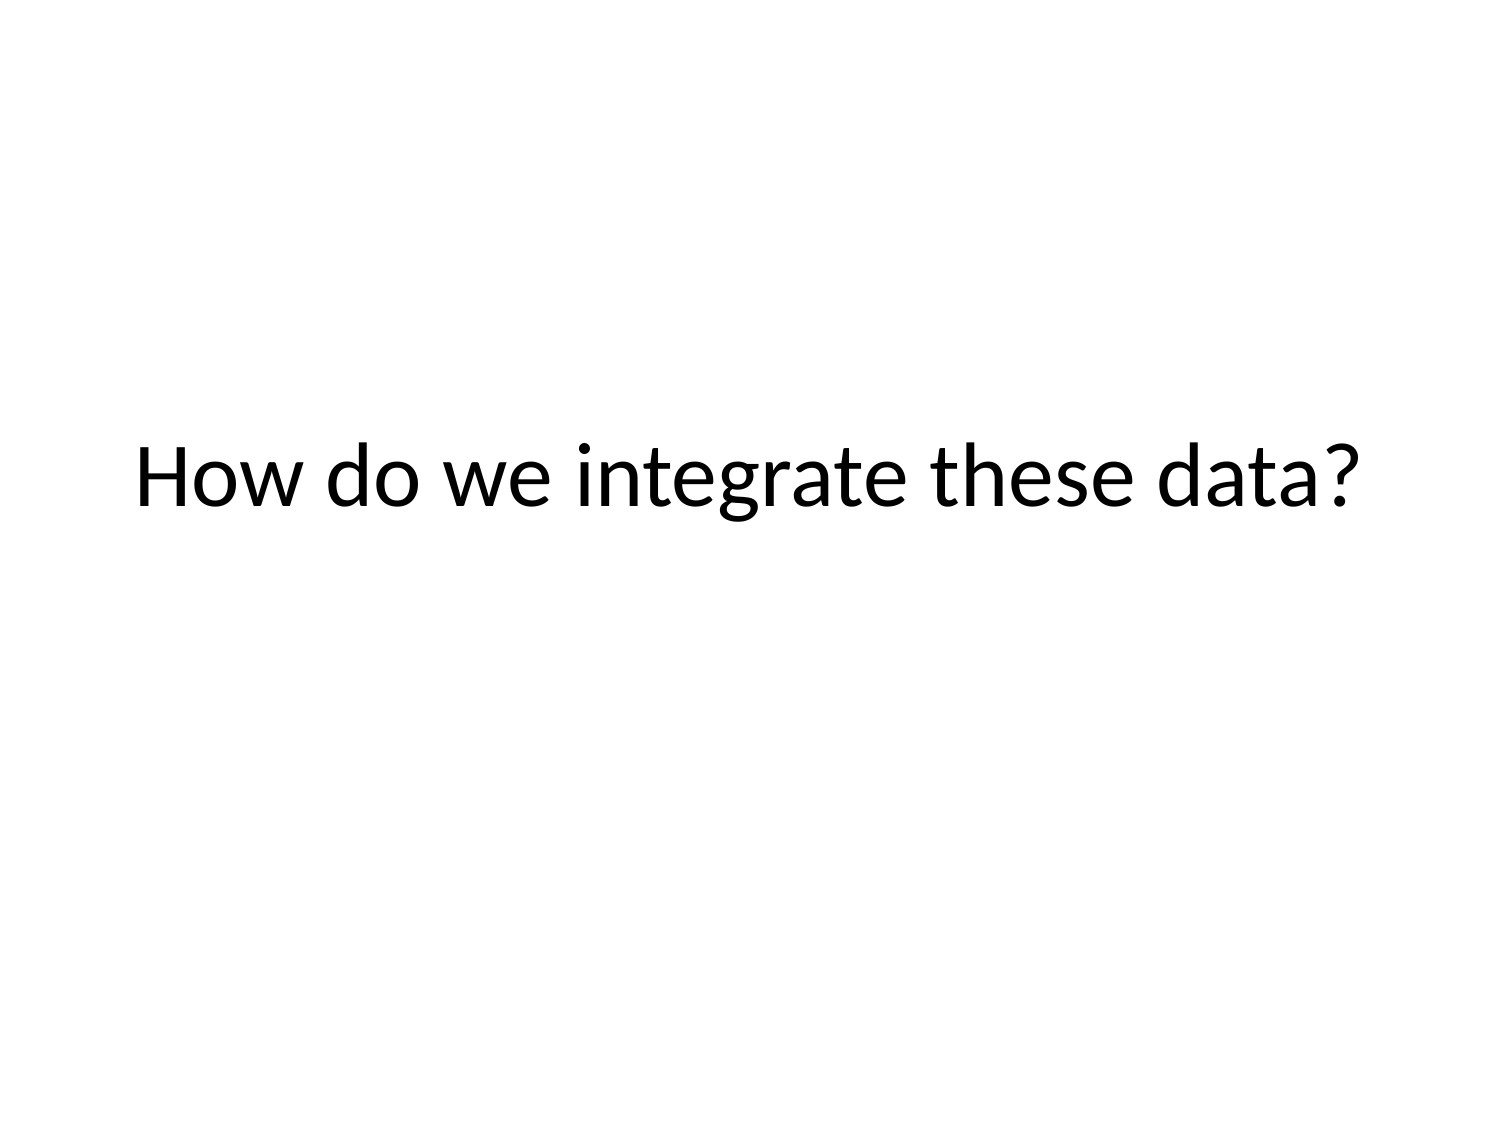

# How do we integrate these data?